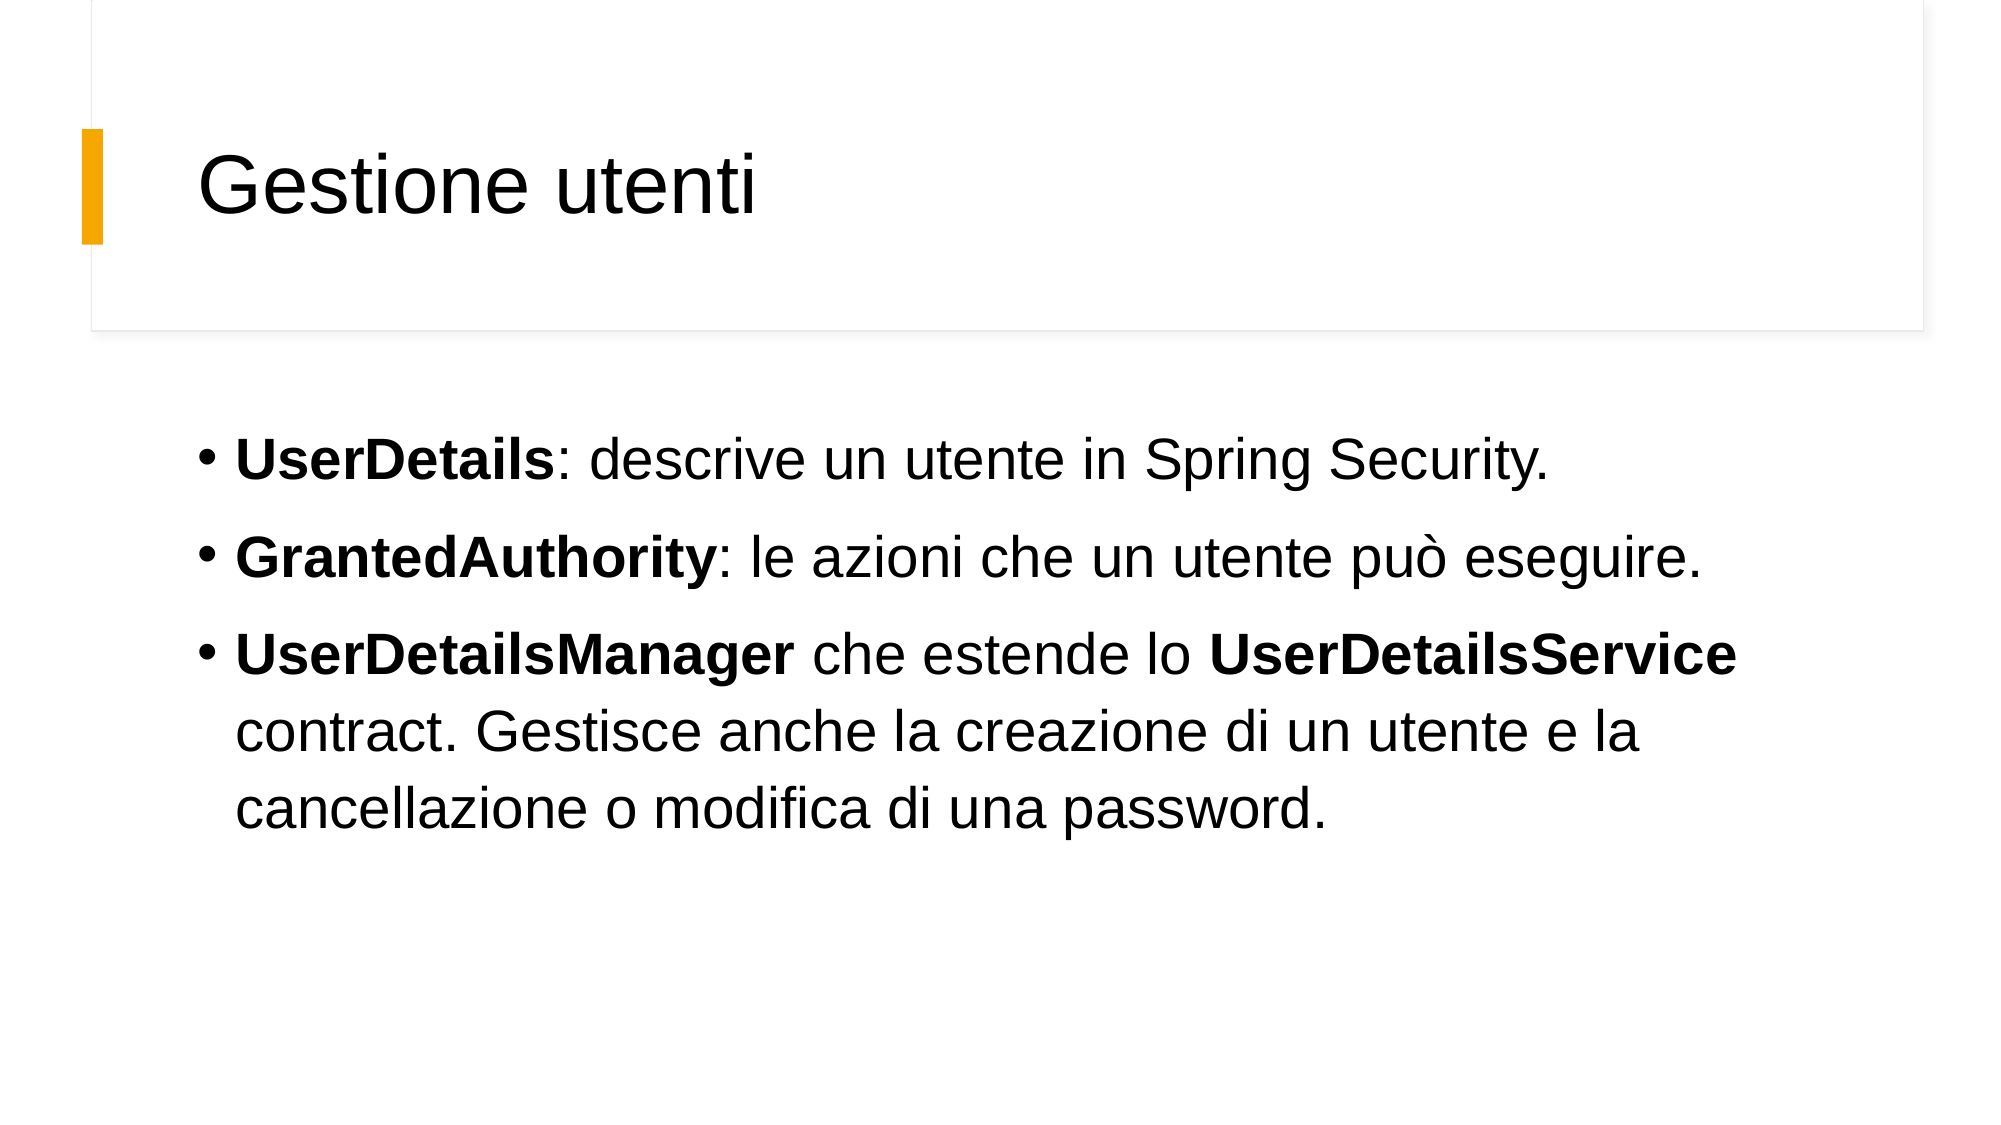

# Gestione utenti
UserDetails: descrive un utente in Spring Security.
GrantedAuthority: le azioni che un utente può eseguire.
UserDetailsManager che estende lo UserDetailsService contract. Gestisce anche la creazione di un utente e la cancellazione o modifica di una password.